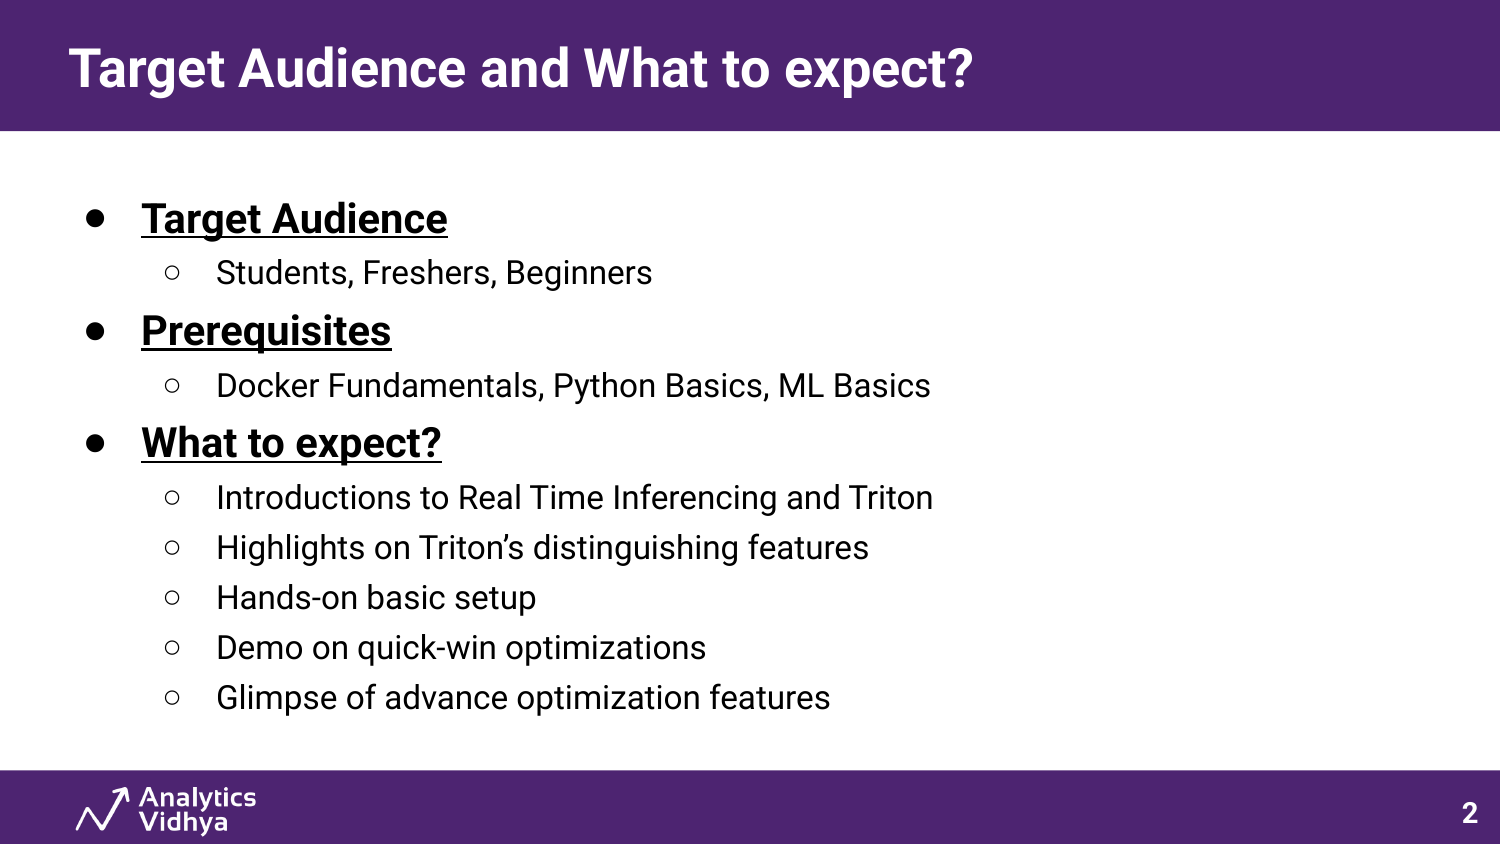

# Table of Contents
Target Audience and What to expect?
Target Audience
Students, Freshers, Beginners
Prerequisites
Docker Fundamentals, Python Basics, ML Basics
What to expect?
Introductions to Real Time Inferencing and Triton
Highlights on Triton’s distinguishing features
Hands-on basic setup
Demo on quick-win optimizations
Glimpse of advance optimization features

2